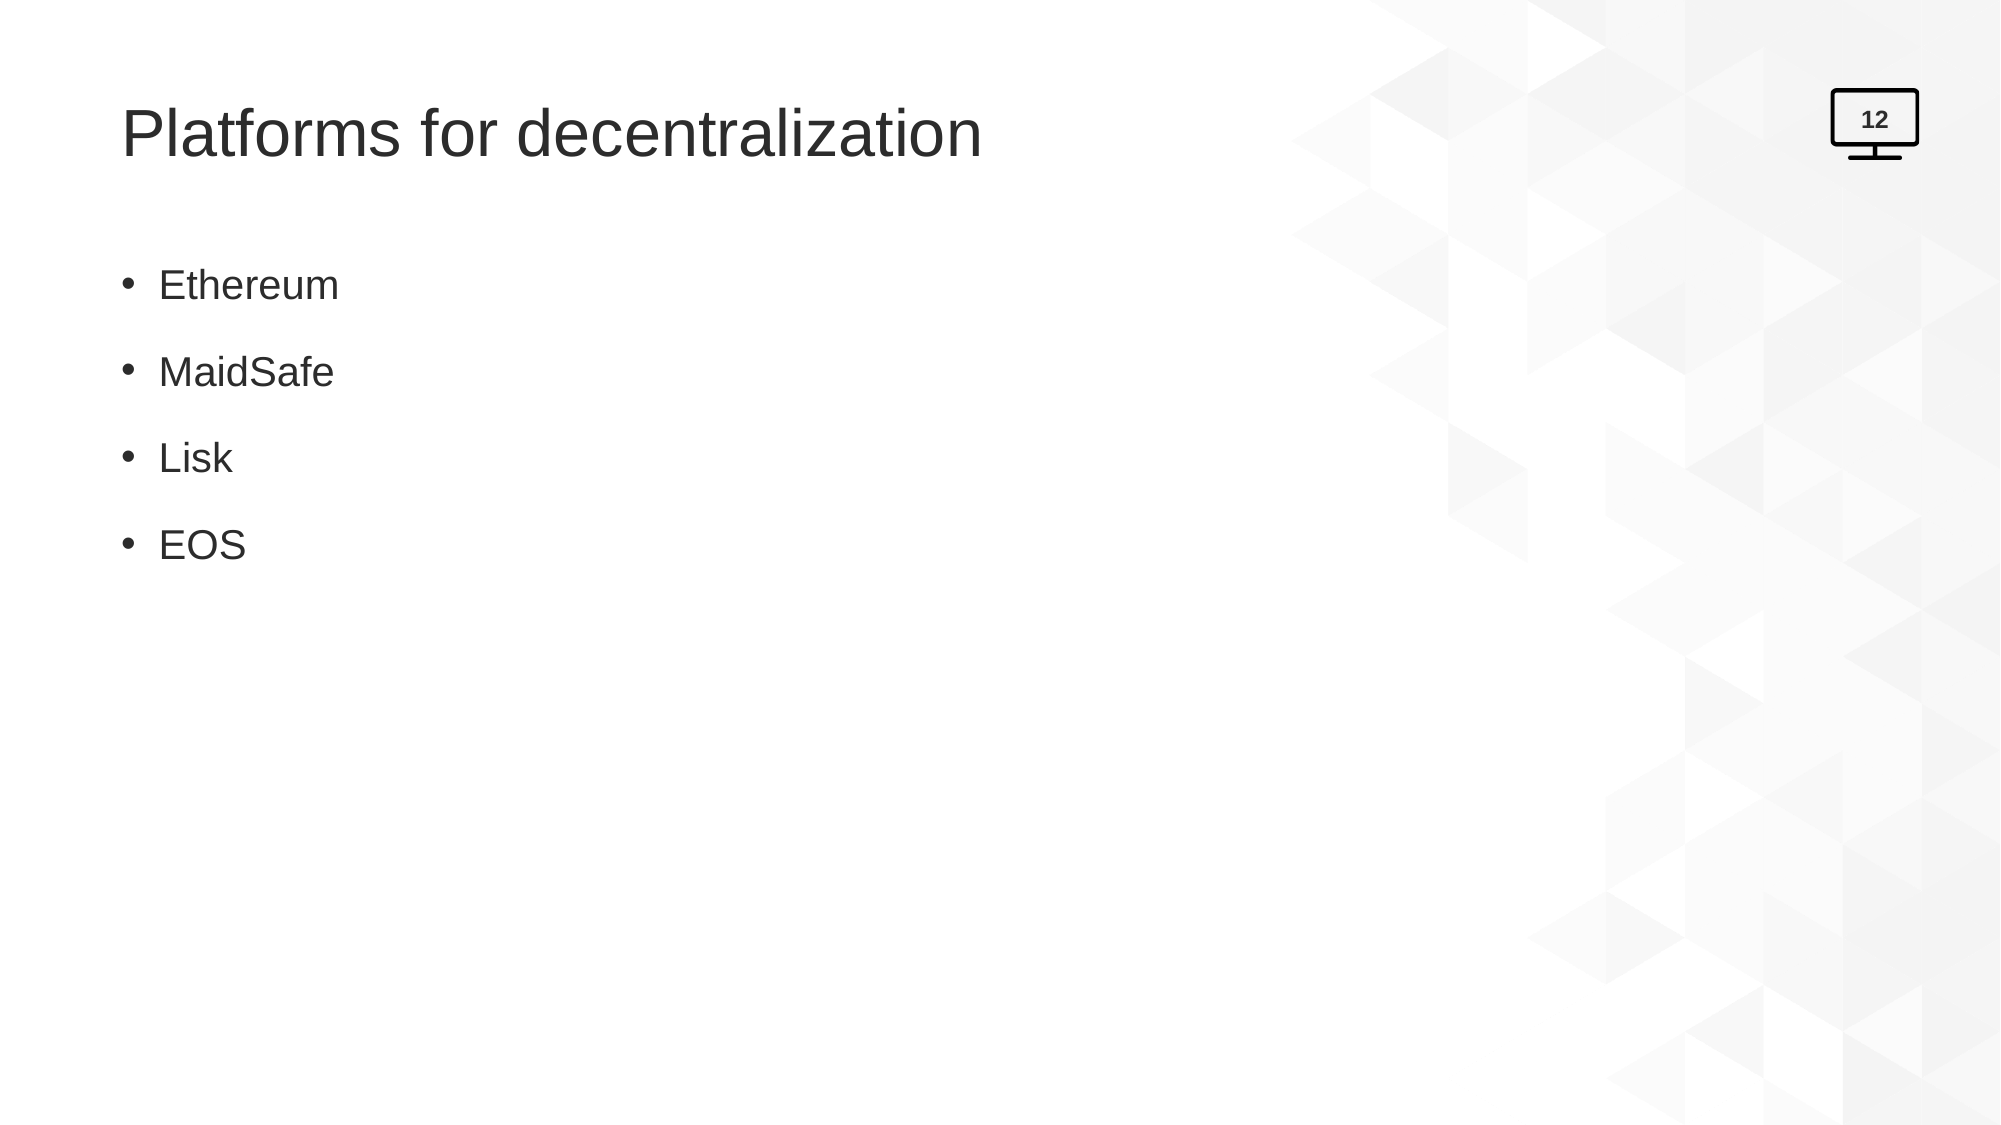

# Platforms for decentralization
12
Ethereum
MaidSafe
Lisk
EOS